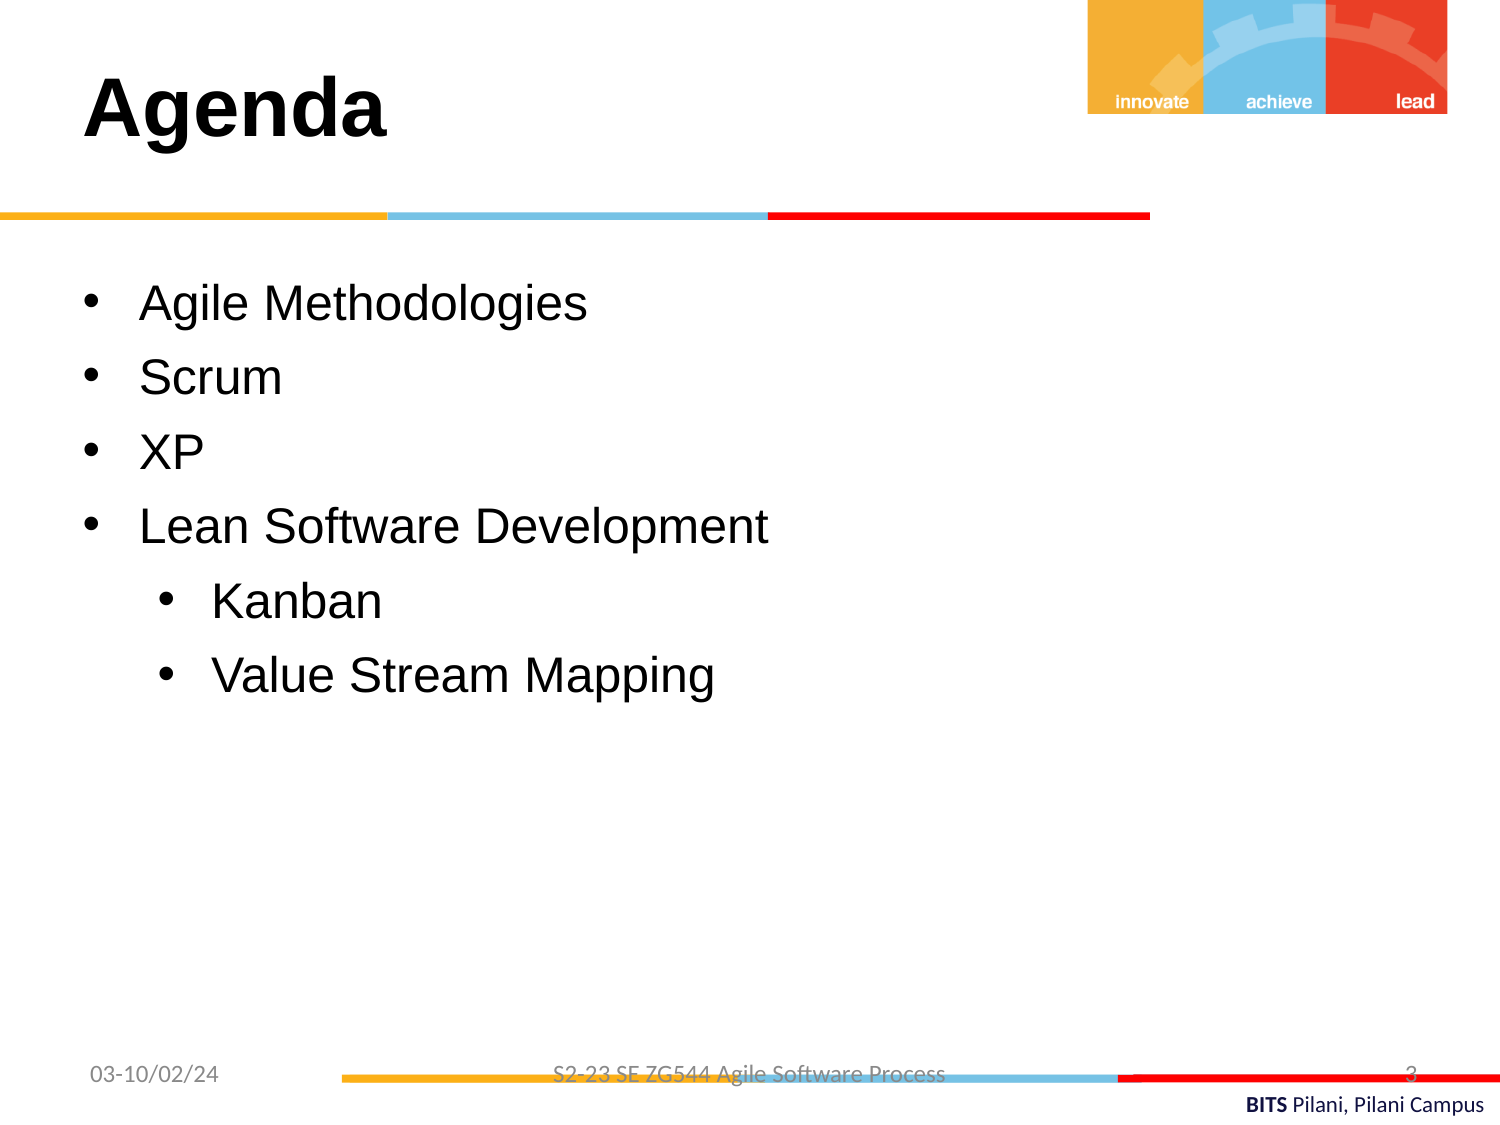

Agenda
Agile Methodologies
Scrum
XP
Lean Software Development
Kanban
Value Stream Mapping
03-10/02/24
S2-23 SE ZG544 Agile Software Process
3